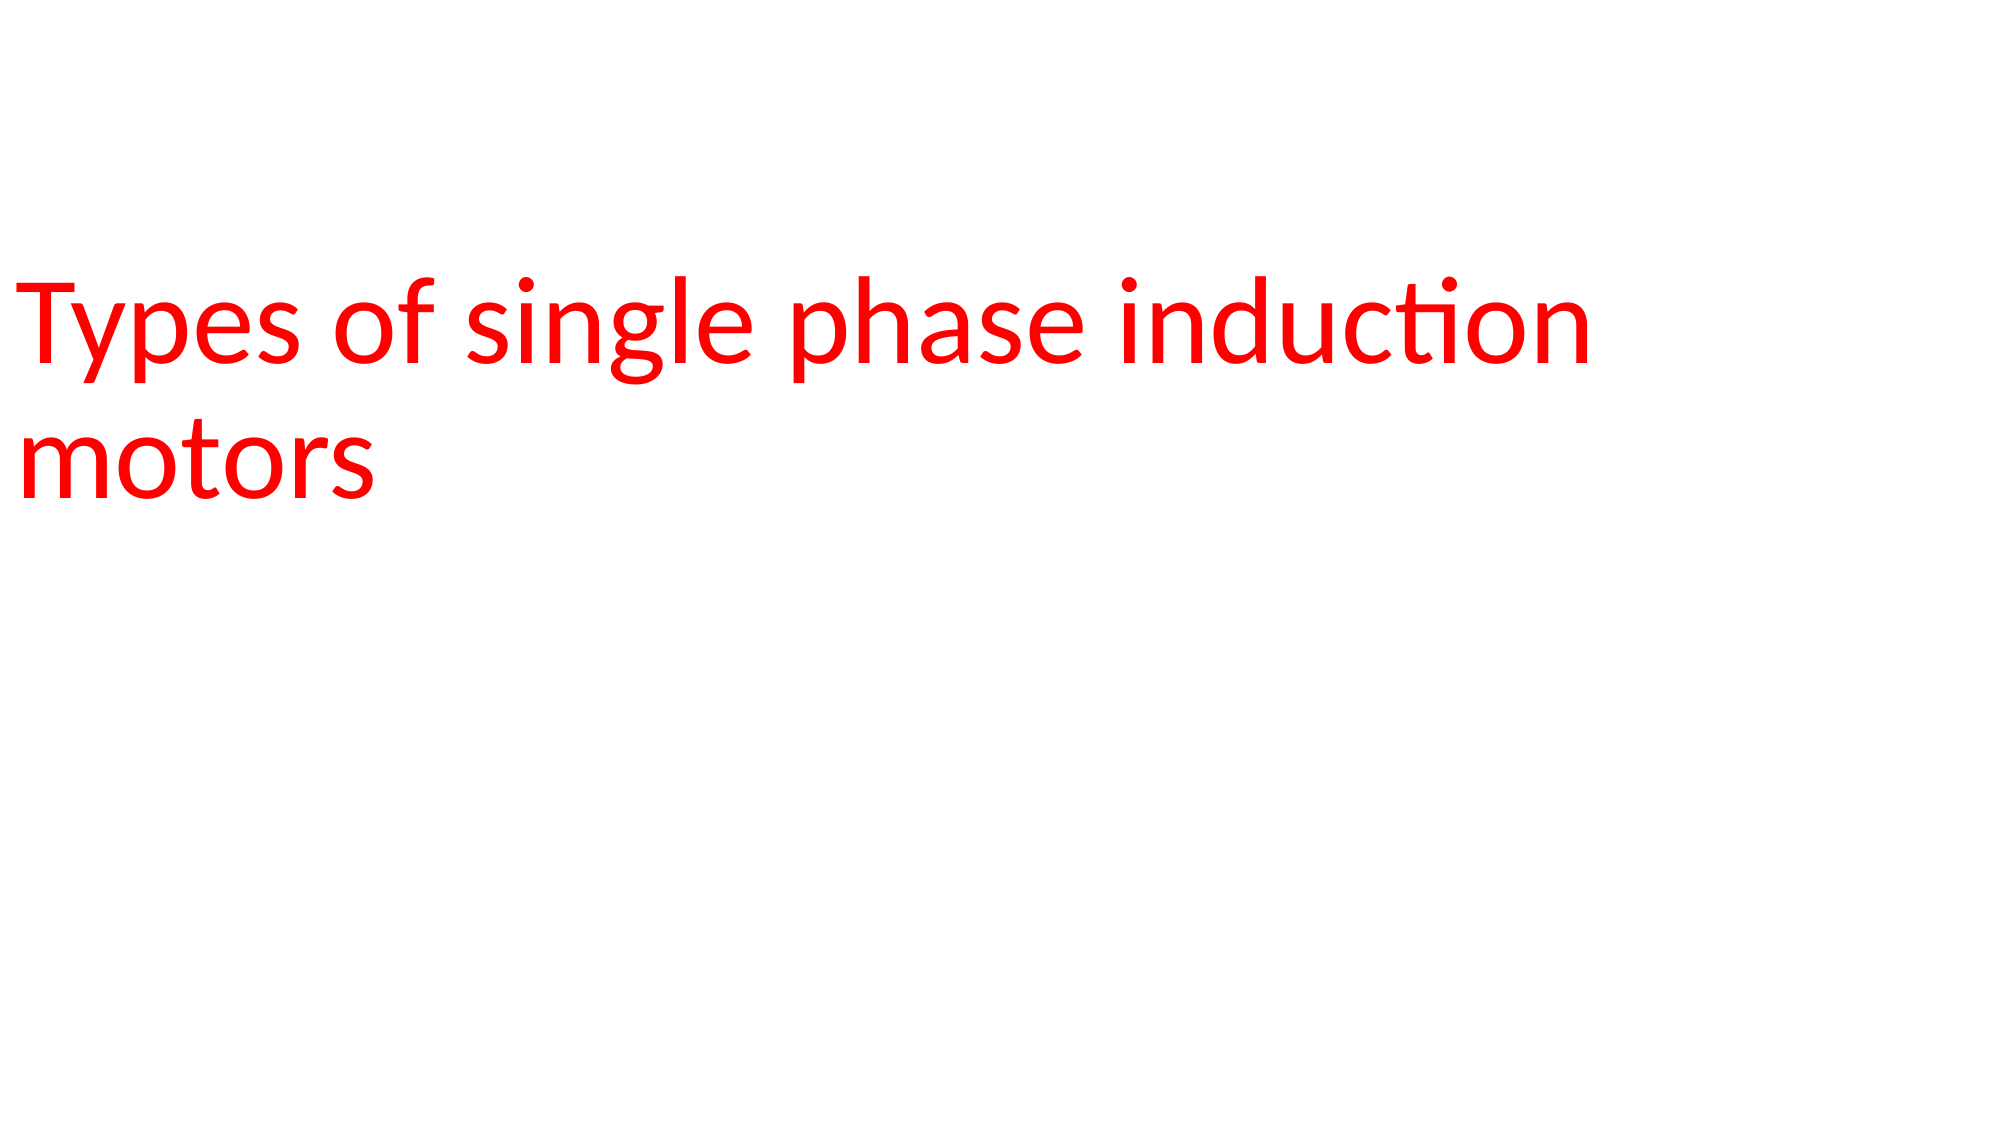

# Types of single phase induction motors